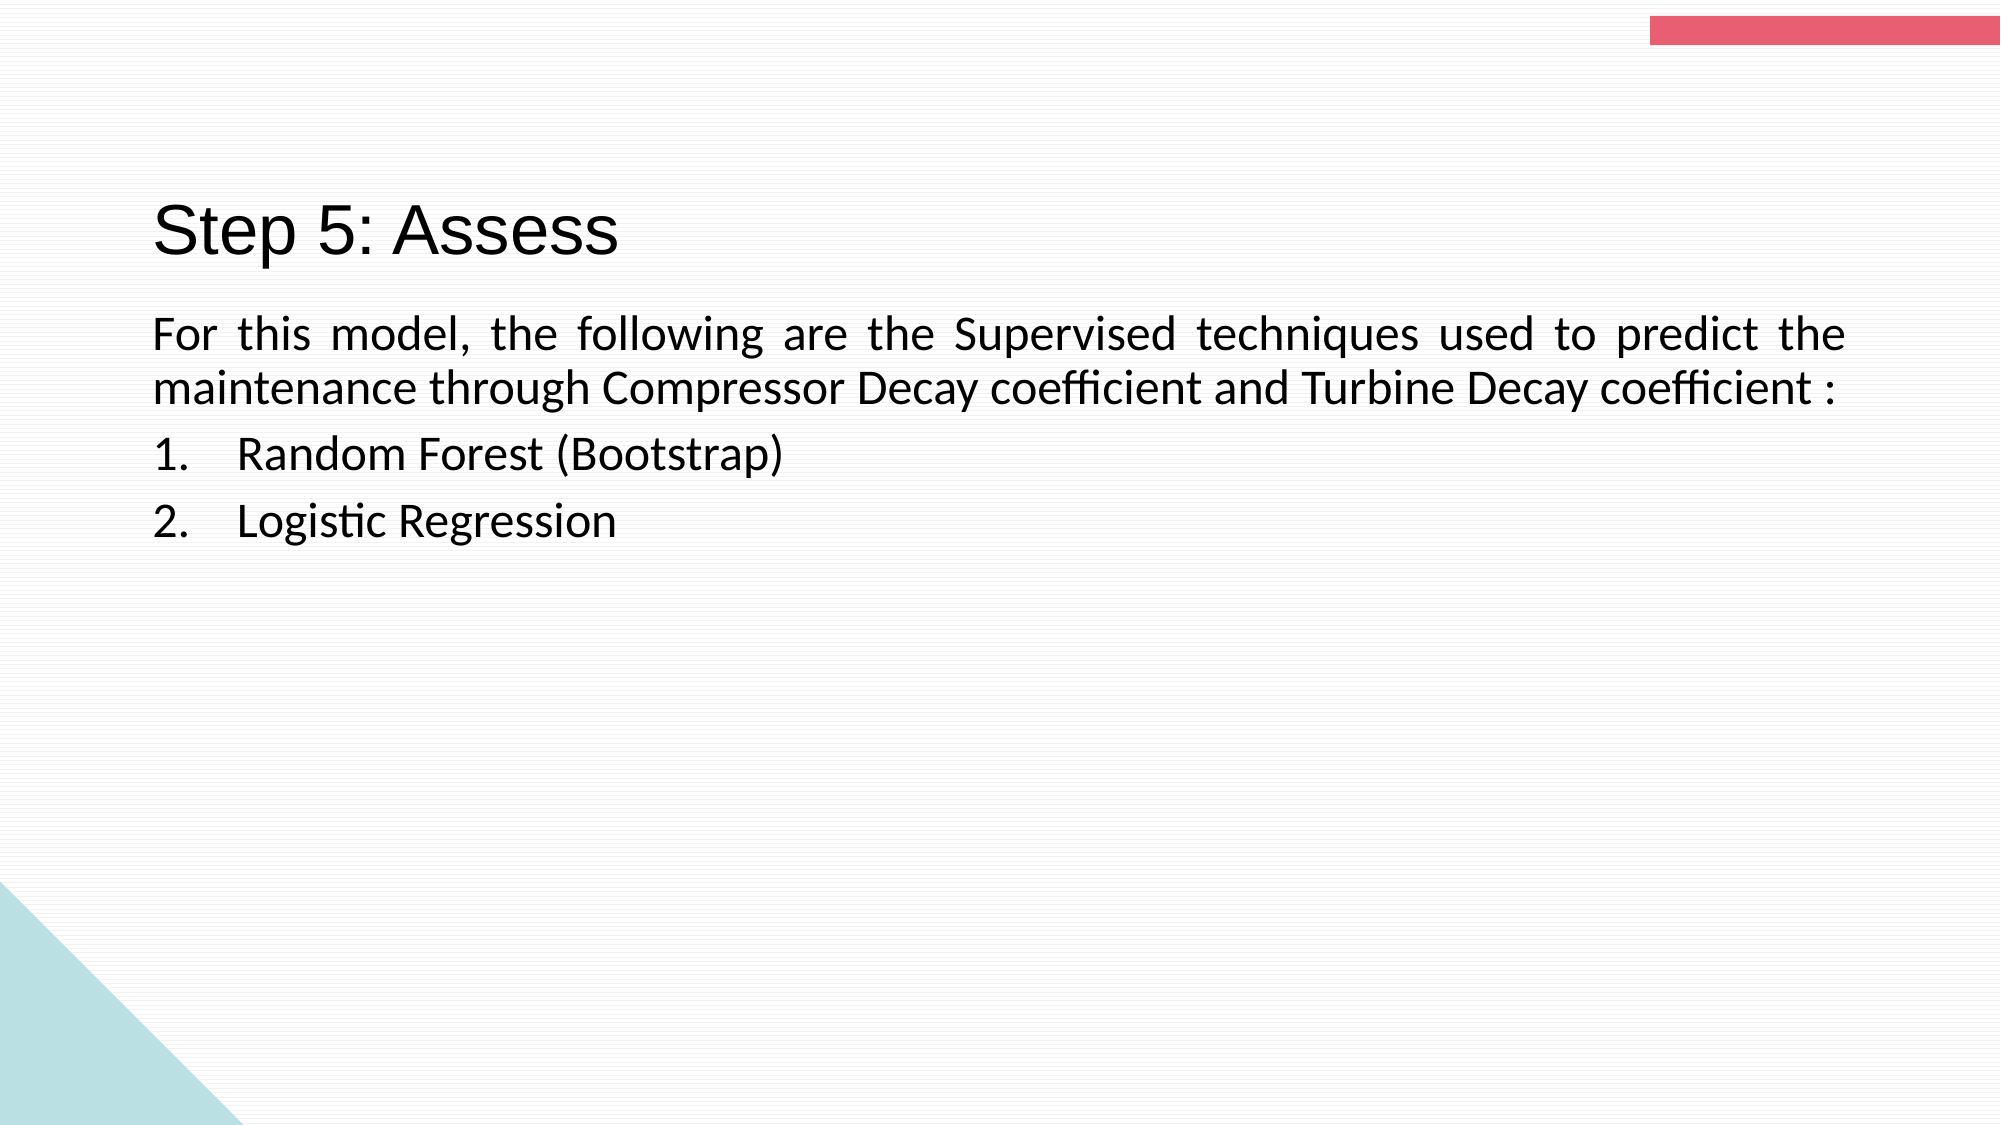

# Step 5: Assess
For this model, the following are the Supervised techniques used to predict the maintenance through Compressor Decay coefficient and Turbine Decay coefficient :
Random Forest (Bootstrap)
Logistic Regression